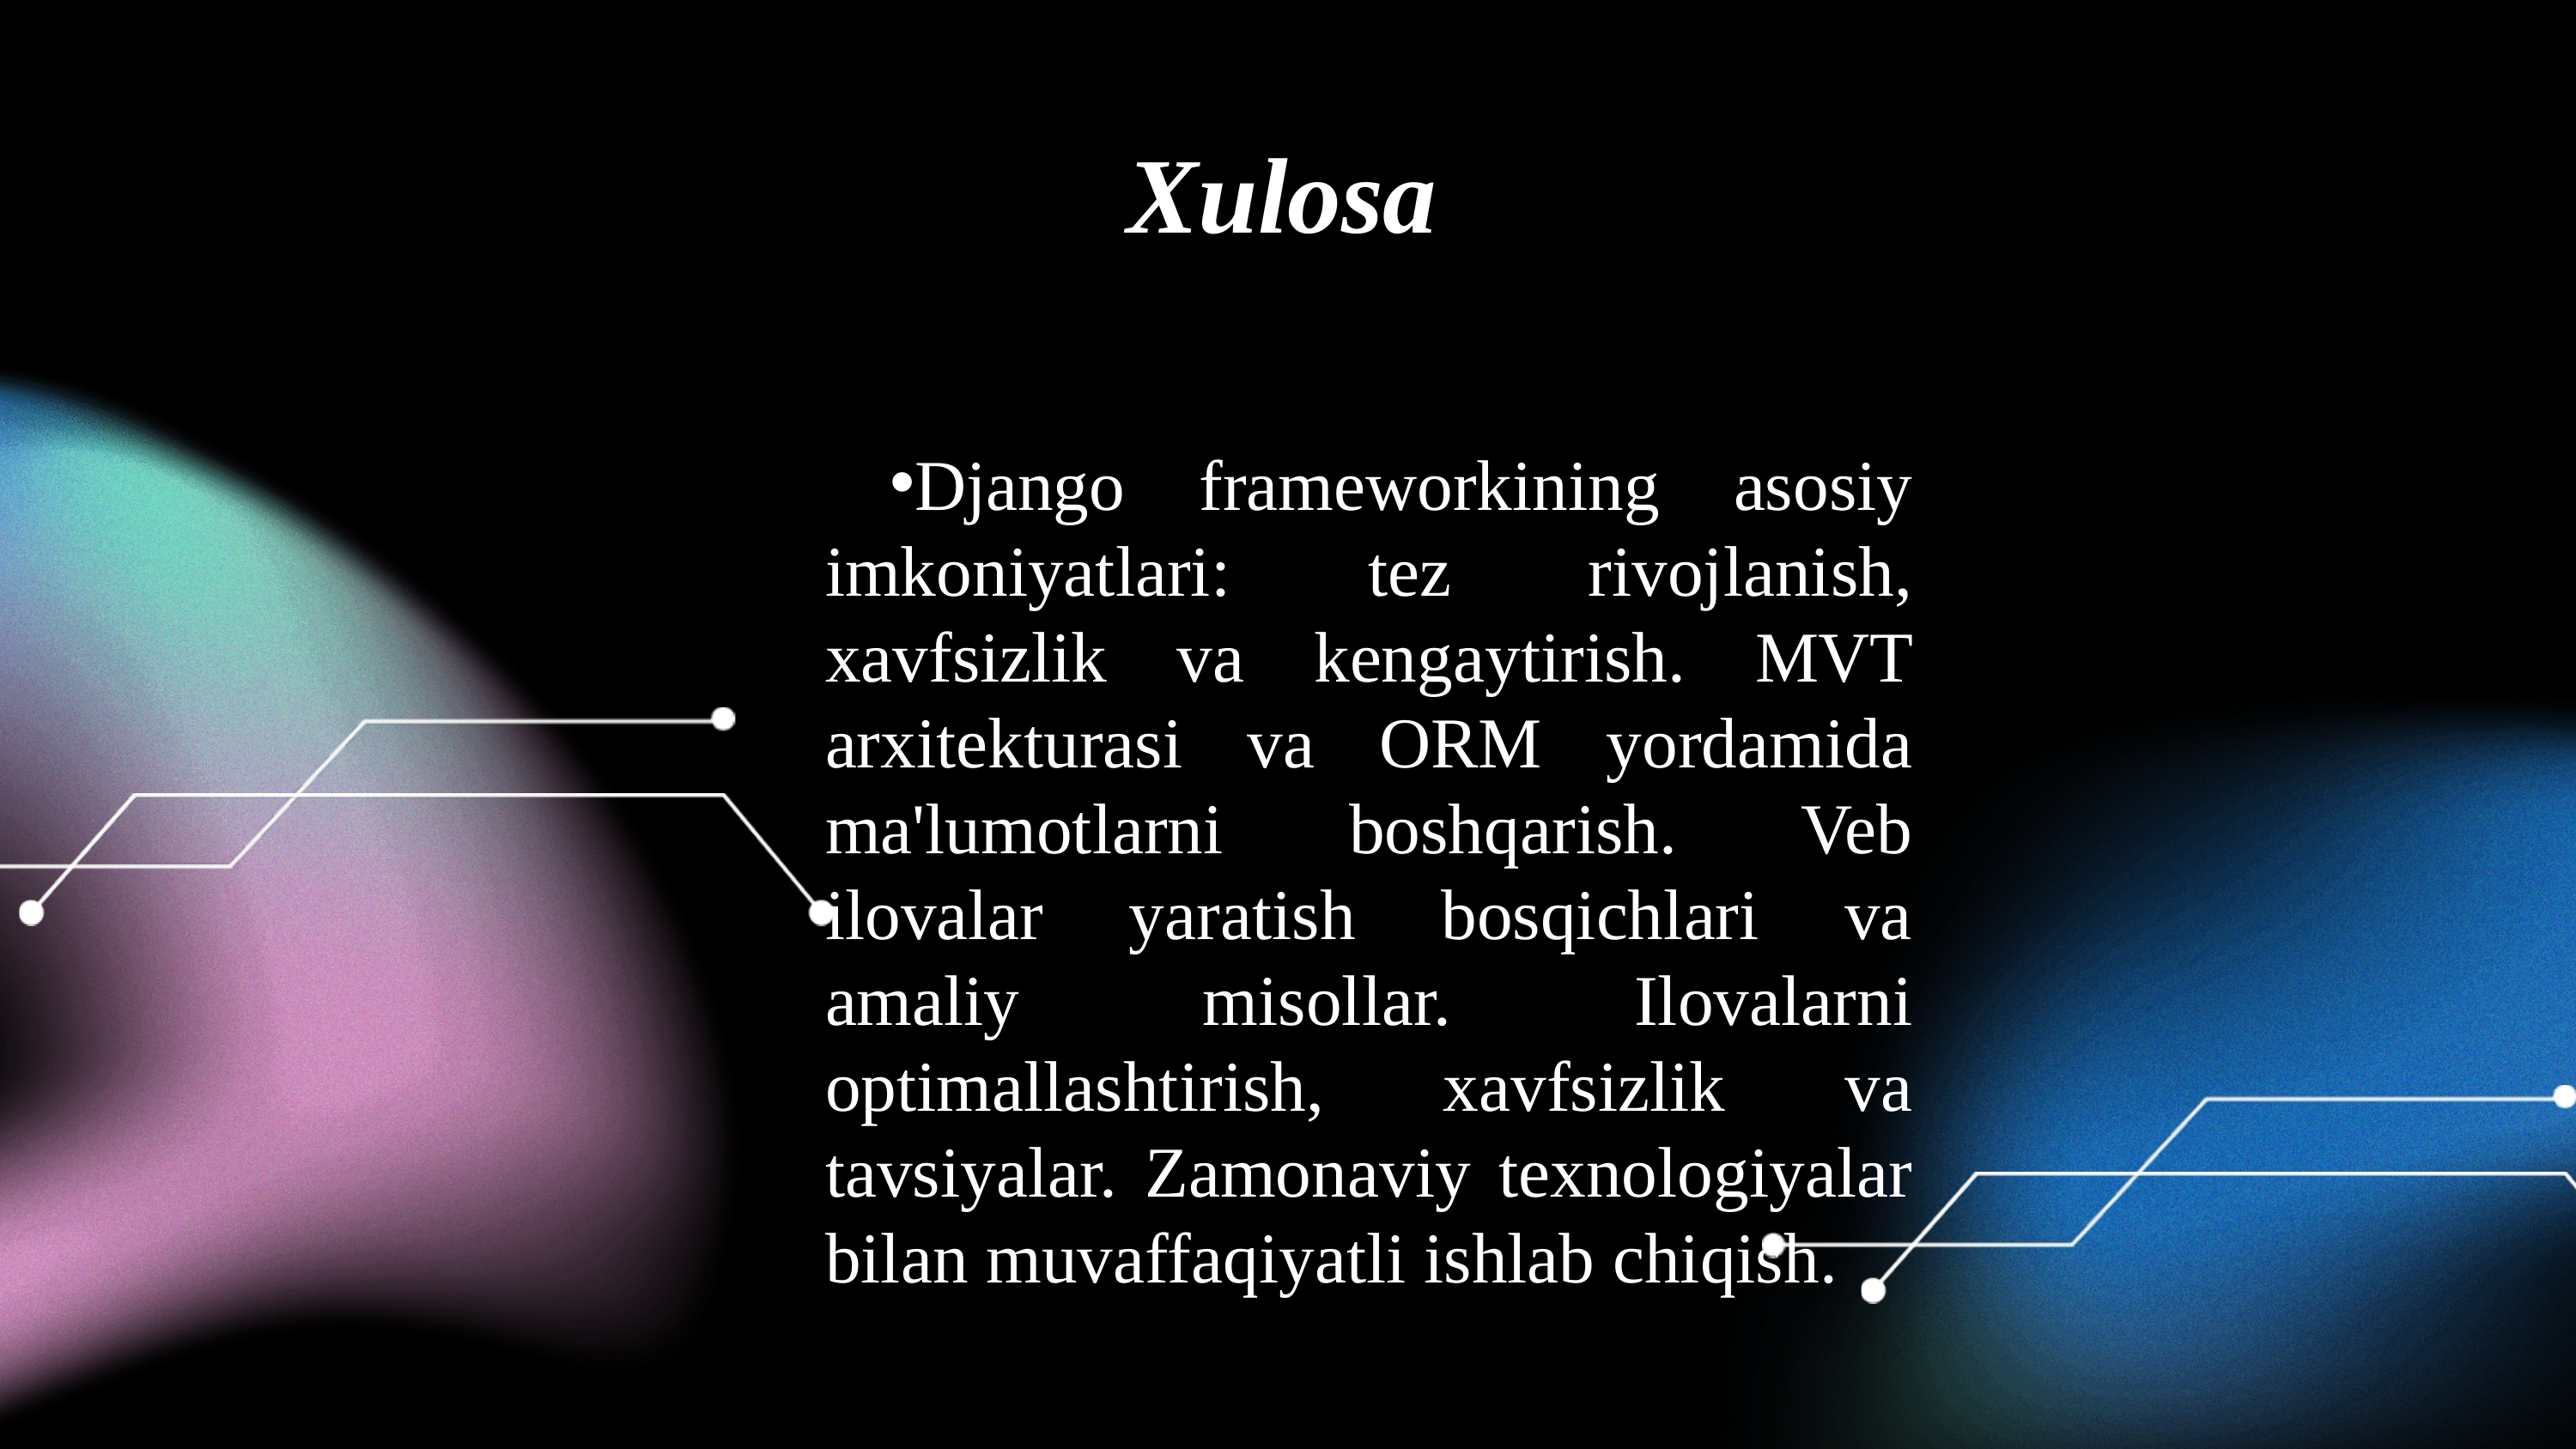

# Xulosa
Django frameworkining asosiy imkoniyatlari: tez rivojlanish, xavfsizlik va kengaytirish. MVT arxitekturasi va ORM yordamida ma'lumotlarni boshqarish. Veb ilovalar yaratish bosqichlari va amaliy misollar. Ilovalarni optimallashtirish, xavfsizlik va tavsiyalar. Zamonaviy texnologiyalar bilan muvaffaqiyatli ishlab chiqish.